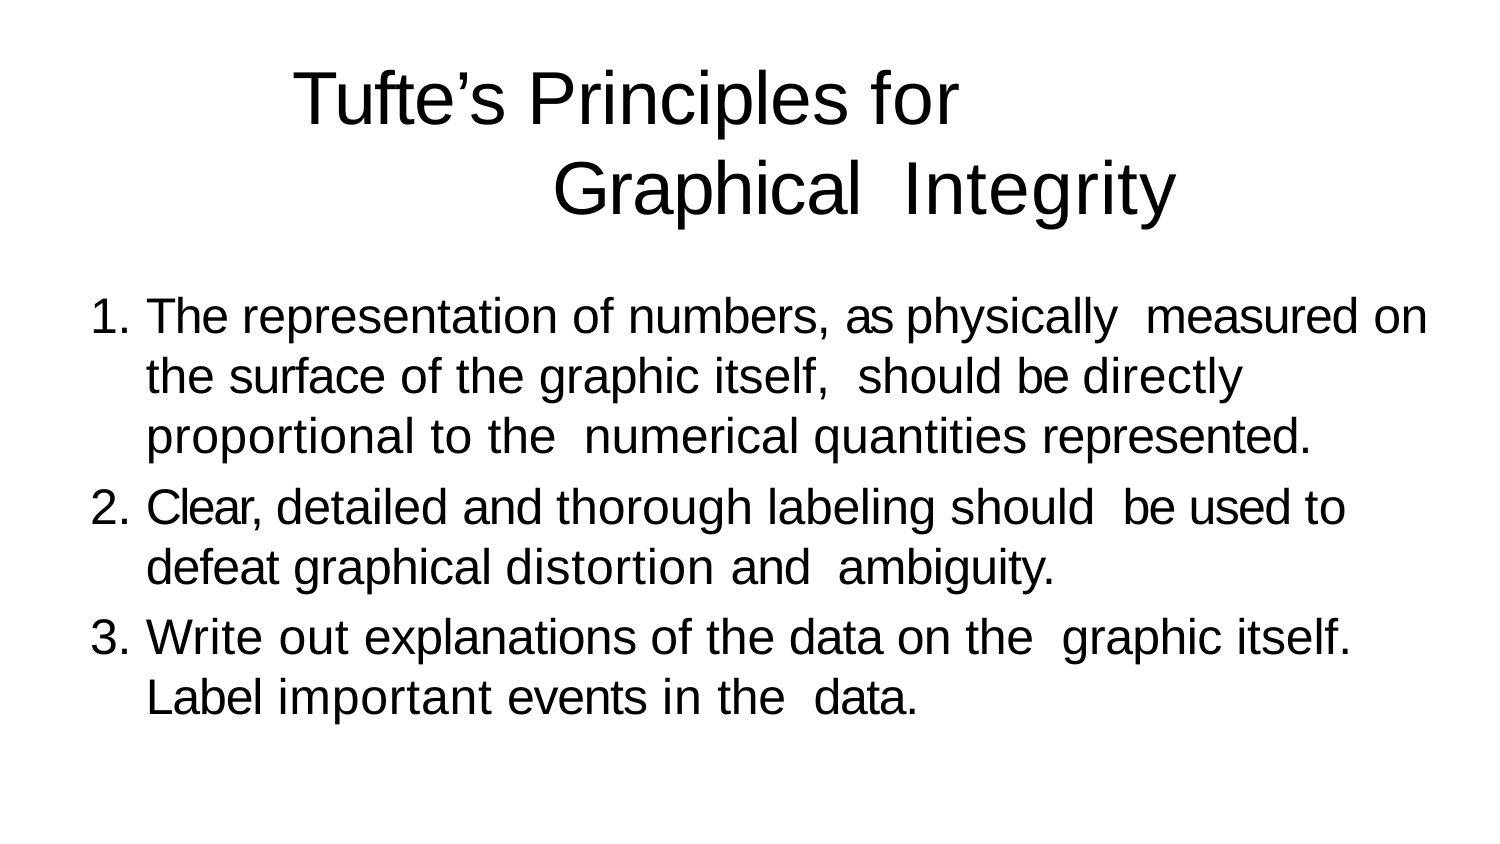

# Tufte’s Principles for Graphical  Integrity
The representation of numbers, as physically  measured on the surface of the graphic itself,  should be directly proportional to the  numerical quantities represented.
Clear, detailed and thorough labeling should  be used to defeat graphical distortion and  ambiguity.
Write out explanations of the data on the  graphic itself. Label important events in the  data.